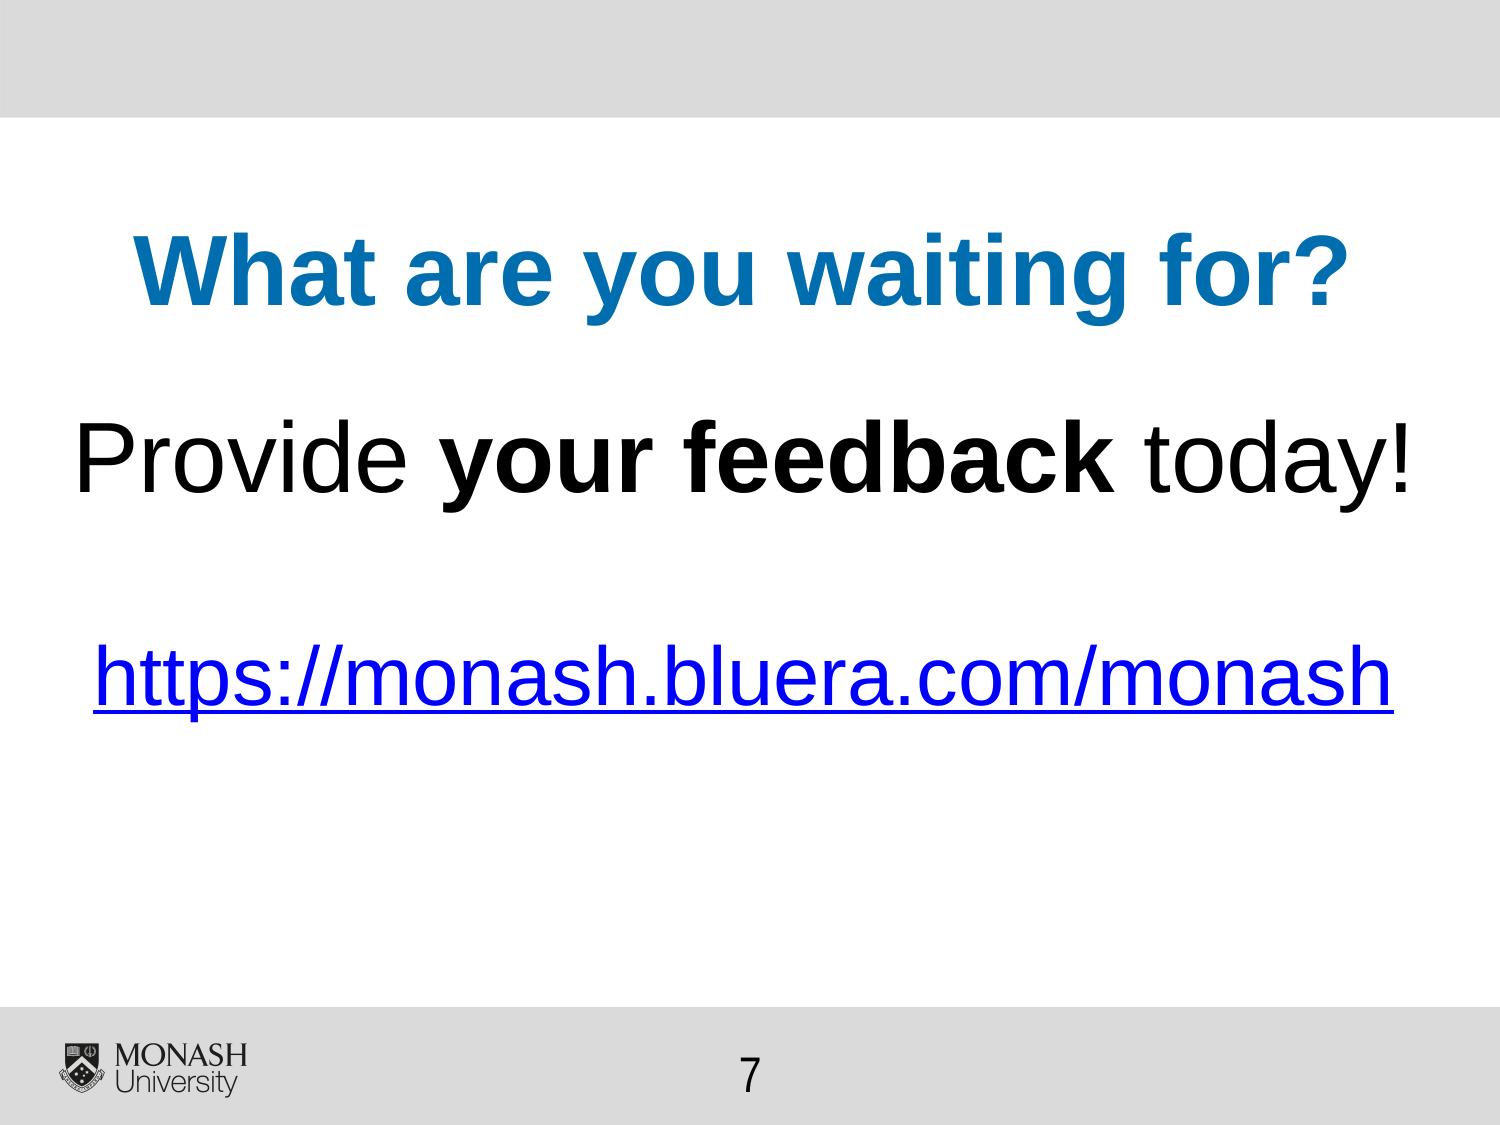

What are you waiting for?

Provide your feedback today!

https://monash.bluera.com/monash